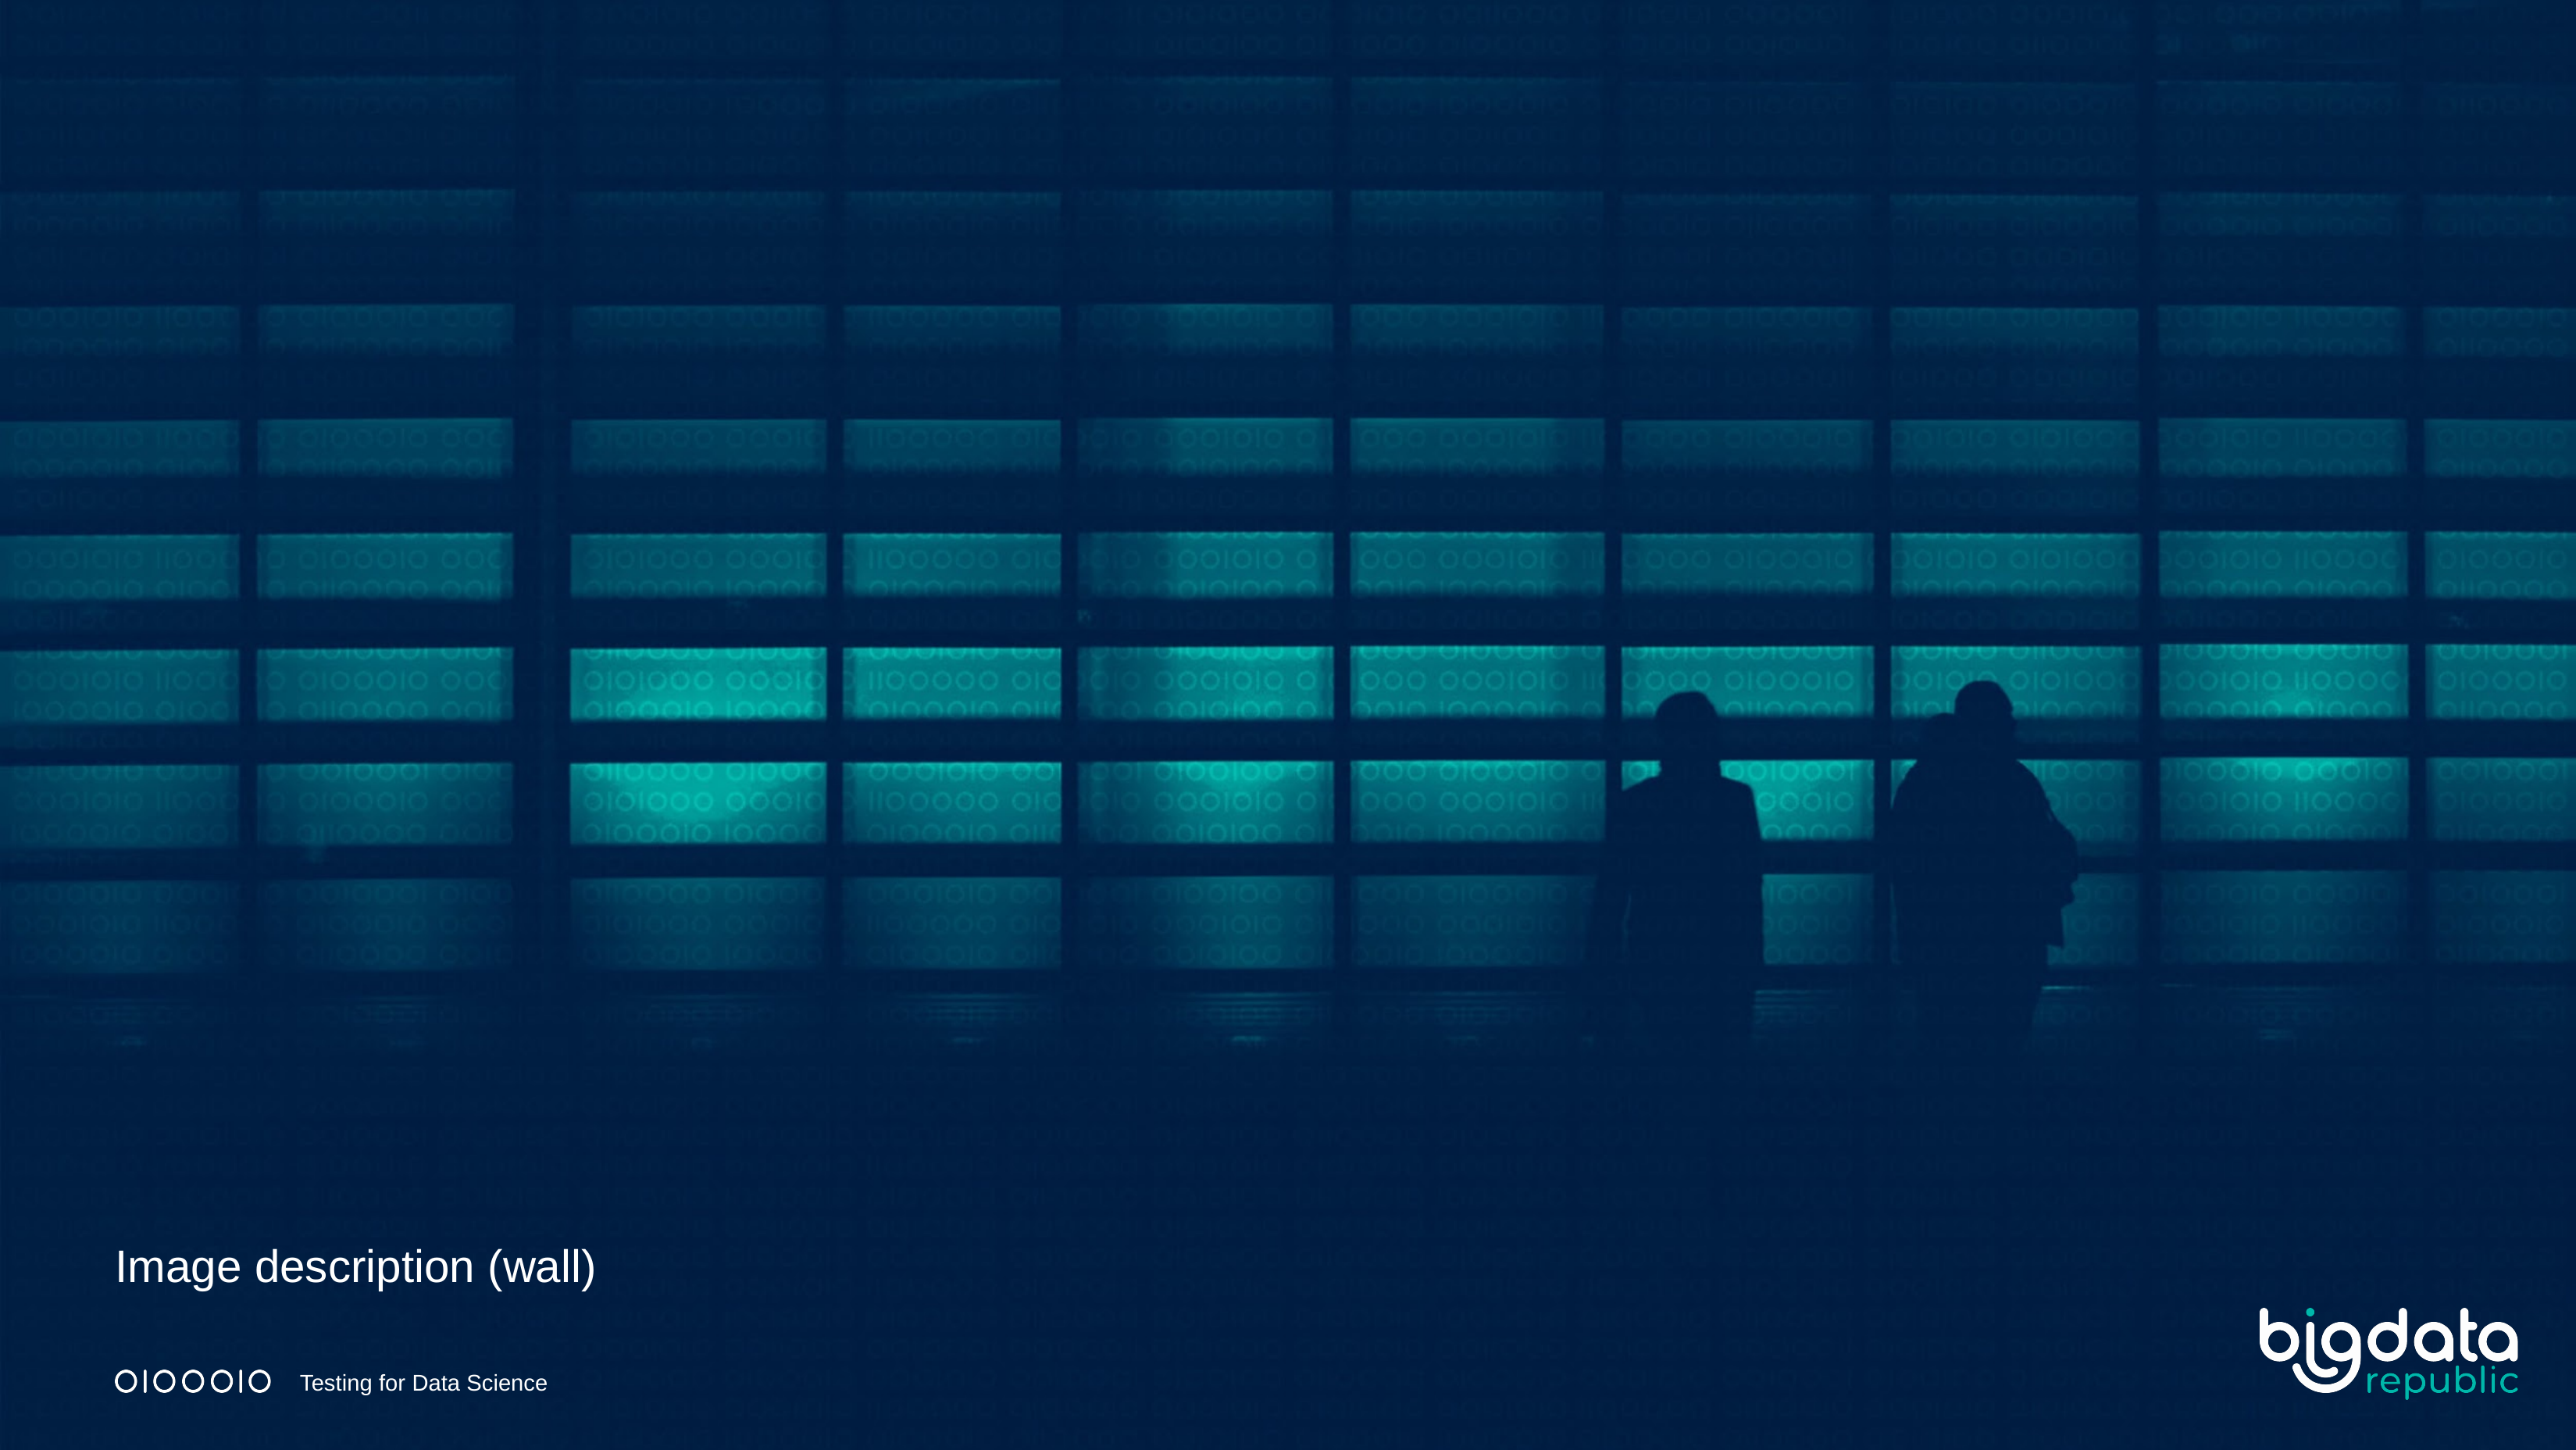

Image description (wall)
Testing for Data Science